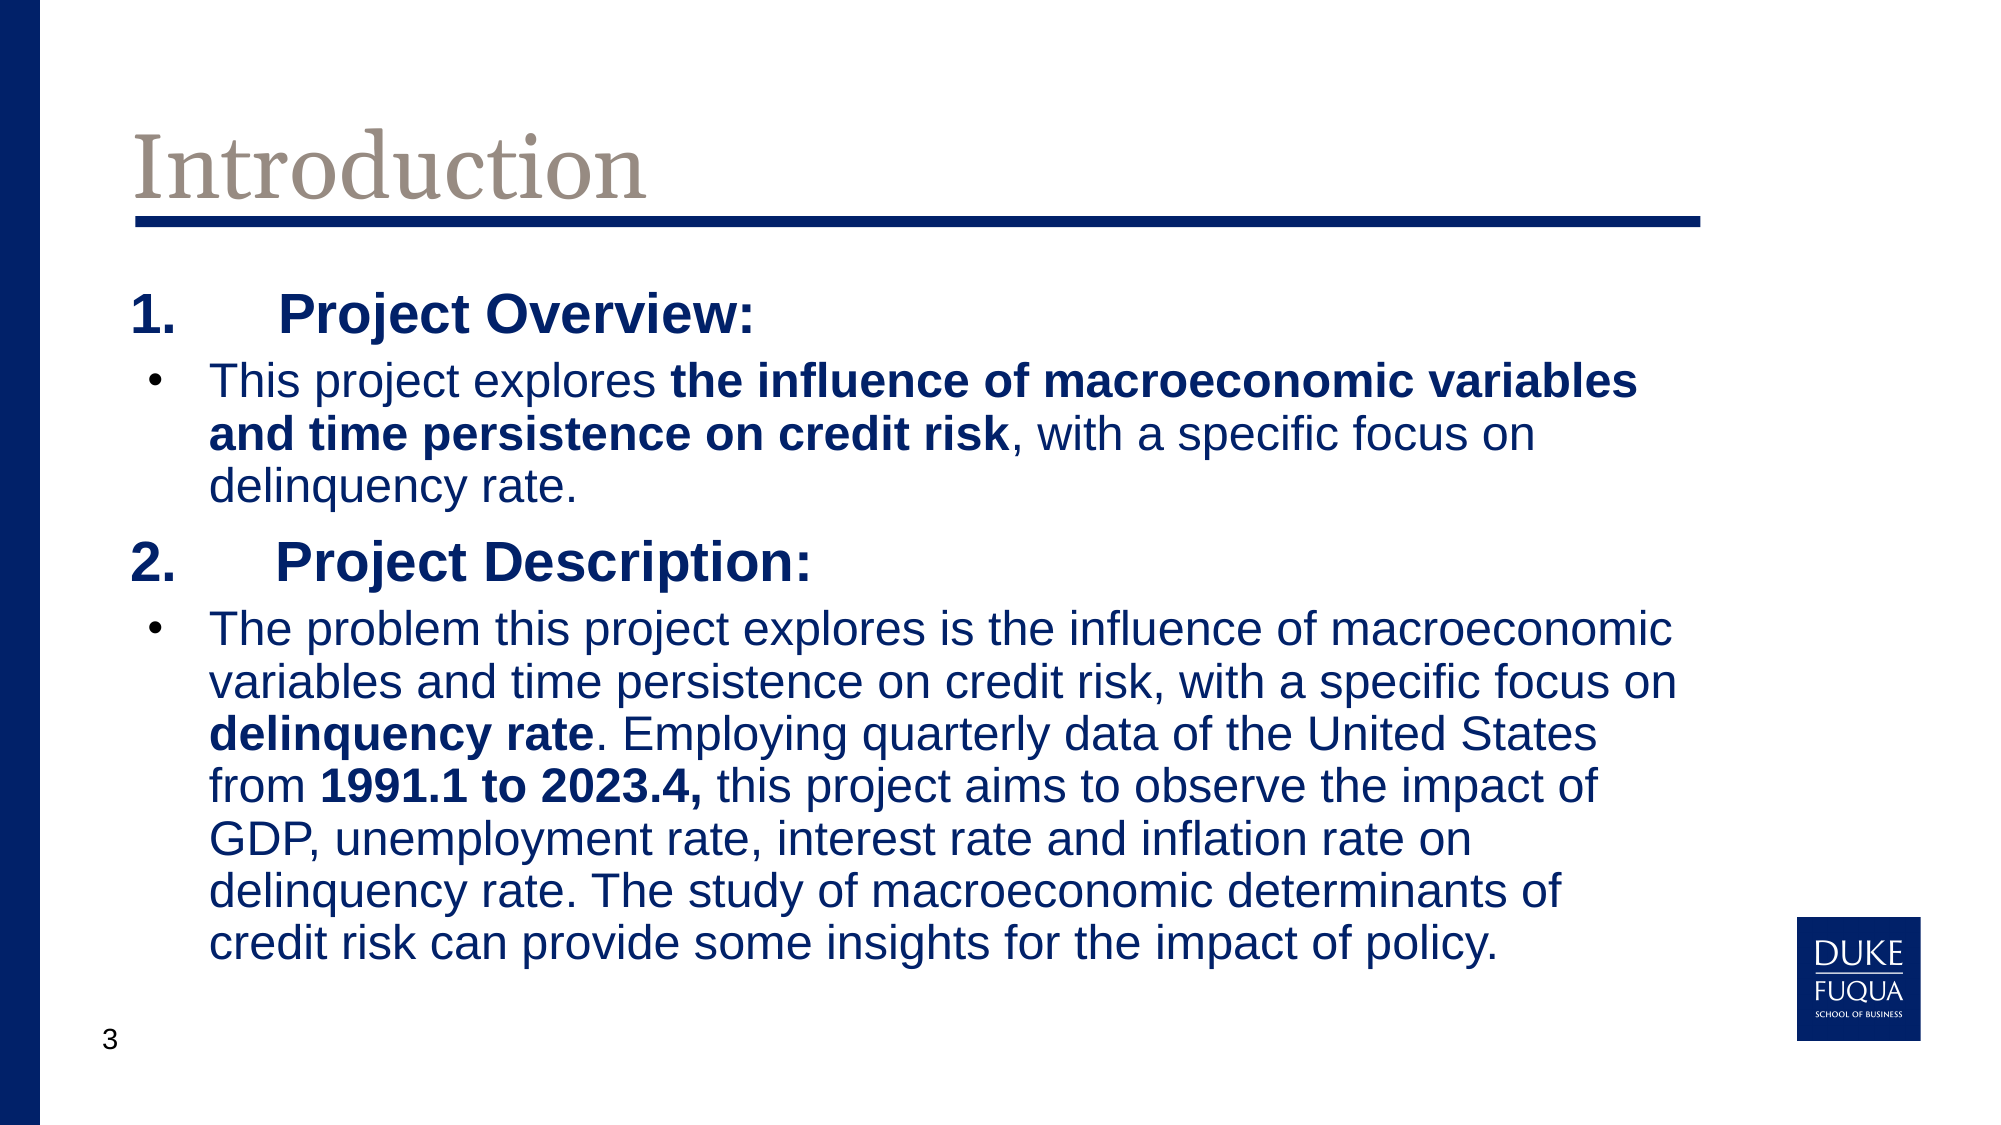

# Introduction
1.	Project Overview:
This project explores the influence of macroeconomic variables and time persistence on credit risk, with a specific focus on delinquency rate.
2. 	Project Description:
The problem this project explores is the influence of macroeconomic variables and time persistence on credit risk, with a specific focus on delinquency rate. Employing quarterly data of the United States from 1991.1 to 2023.4, this project aims to observe the impact of GDP, unemployment rate, interest rate and inflation rate on delinquency rate. The study of macroeconomic determinants of credit risk can provide some insights for the impact of policy.